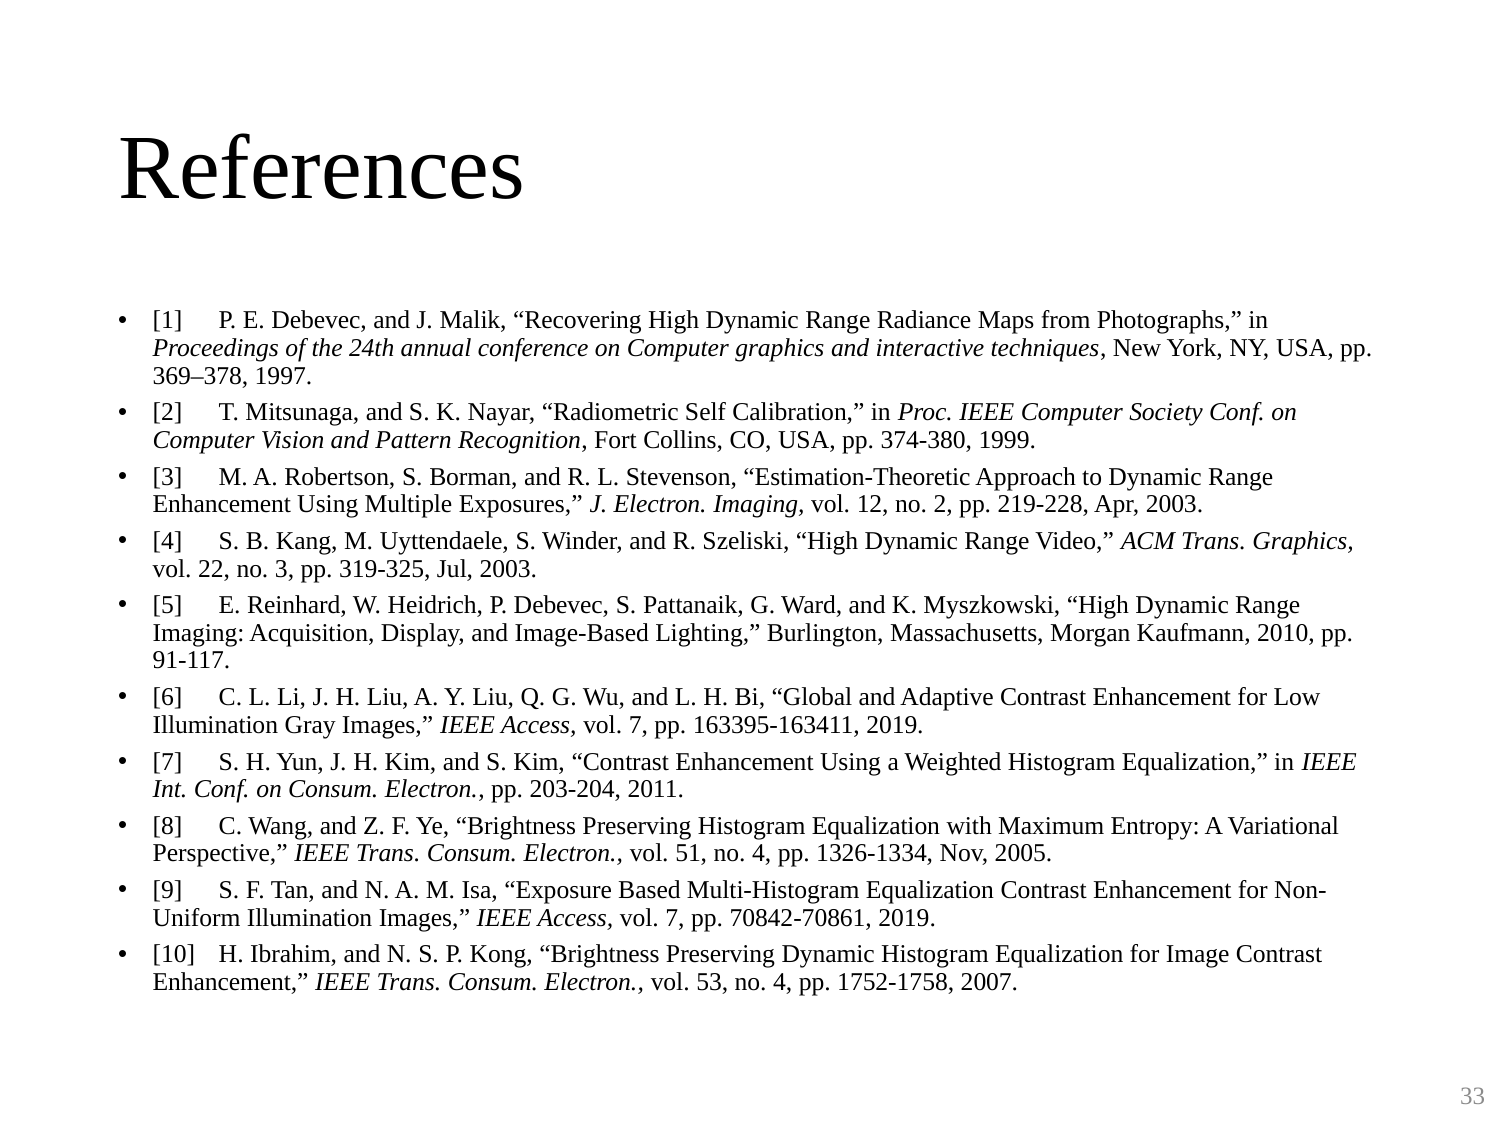

# References
[1] 	P. E. Debevec, and J. Malik, “Recovering High Dynamic Range Radiance Maps from Photographs,” in Proceedings of the 24th annual conference on Computer graphics and interactive techniques, New York, NY, USA, pp. 369–378, 1997.
[2]	T. Mitsunaga, and S. K. Nayar, “Radiometric Self Calibration,” in Proc. IEEE Computer Society Conf. on Computer Vision and Pattern Recognition, Fort Collins, CO, USA, pp. 374-380, 1999.
[3]	M. A. Robertson, S. Borman, and R. L. Stevenson, “Estimation-Theoretic Approach to Dynamic Range Enhancement Using Multiple Exposures,” J. Electron. Imaging, vol. 12, no. 2, pp. 219-228, Apr, 2003.
[4]	S. B. Kang, M. Uyttendaele, S. Winder, and R. Szeliski, “High Dynamic Range Video,” ACM Trans. Graphics, vol. 22, no. 3, pp. 319-325, Jul, 2003.
[5]	E. Reinhard, W. Heidrich, P. Debevec, S. Pattanaik, G. Ward, and K. Myszkowski, “High Dynamic Range Imaging: Acquisition, Display, and Image-Based Lighting,” Burlington, Massachusetts, Morgan Kaufmann, 2010, pp. 91-117.
[6]	C. L. Li, J. H. Liu, A. Y. Liu, Q. G. Wu, and L. H. Bi, “Global and Adaptive Contrast Enhancement for Low Illumination Gray Images,” IEEE Access, vol. 7, pp. 163395-163411, 2019.
[7]	S. H. Yun, J. H. Kim, and S. Kim, “Contrast Enhancement Using a Weighted Histogram Equalization,” in IEEE Int. Conf. on Consum. Electron., pp. 203-204, 2011.
[8]	C. Wang, and Z. F. Ye, “Brightness Preserving Histogram Equalization with Maximum Entropy: A Variational Perspective,” IEEE Trans. Consum. Electron., vol. 51, no. 4, pp. 1326-1334, Nov, 2005.
[9]	S. F. Tan, and N. A. M. Isa, “Exposure Based Multi-Histogram Equalization Contrast Enhancement for Non-Uniform Illumination Images,” IEEE Access, vol. 7, pp. 70842-70861, 2019.
[10]	H. Ibrahim, and N. S. P. Kong, “Brightness Preserving Dynamic Histogram Equalization for Image Contrast Enhancement,” IEEE Trans. Consum. Electron., vol. 53, no. 4, pp. 1752-1758, 2007.

33